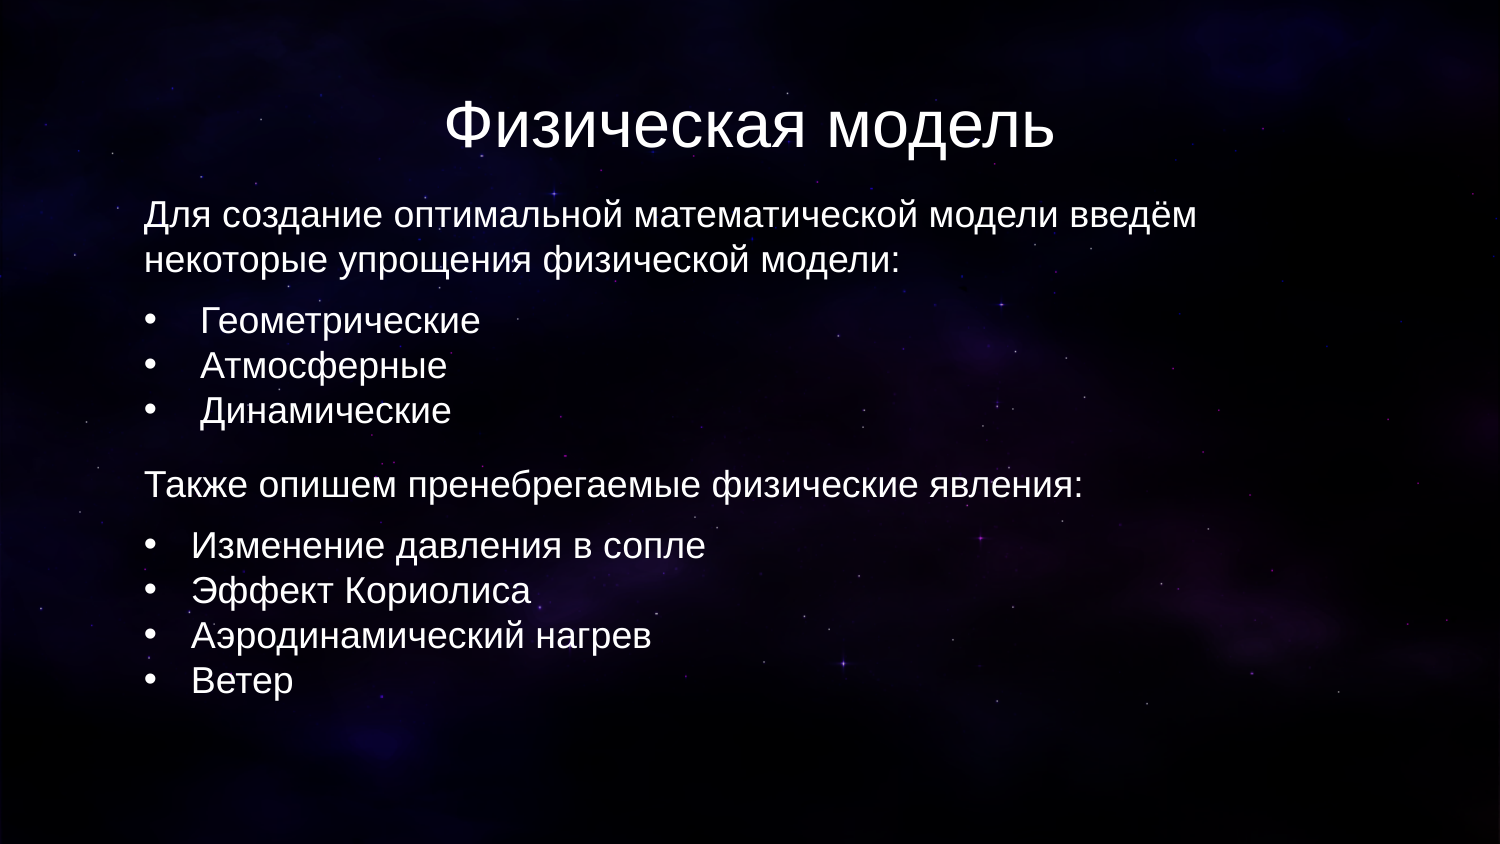

# Физическая модель
Для создание оптимальной математической модели введём некоторые упрощения физической модели:

Геометрические
Атмосферные
Динамические

Также опишем пренебрегаемые физические явления:
Изменение давления в сопле
Эффект Кориолиса
Аэродинамический нагрев
Ветер